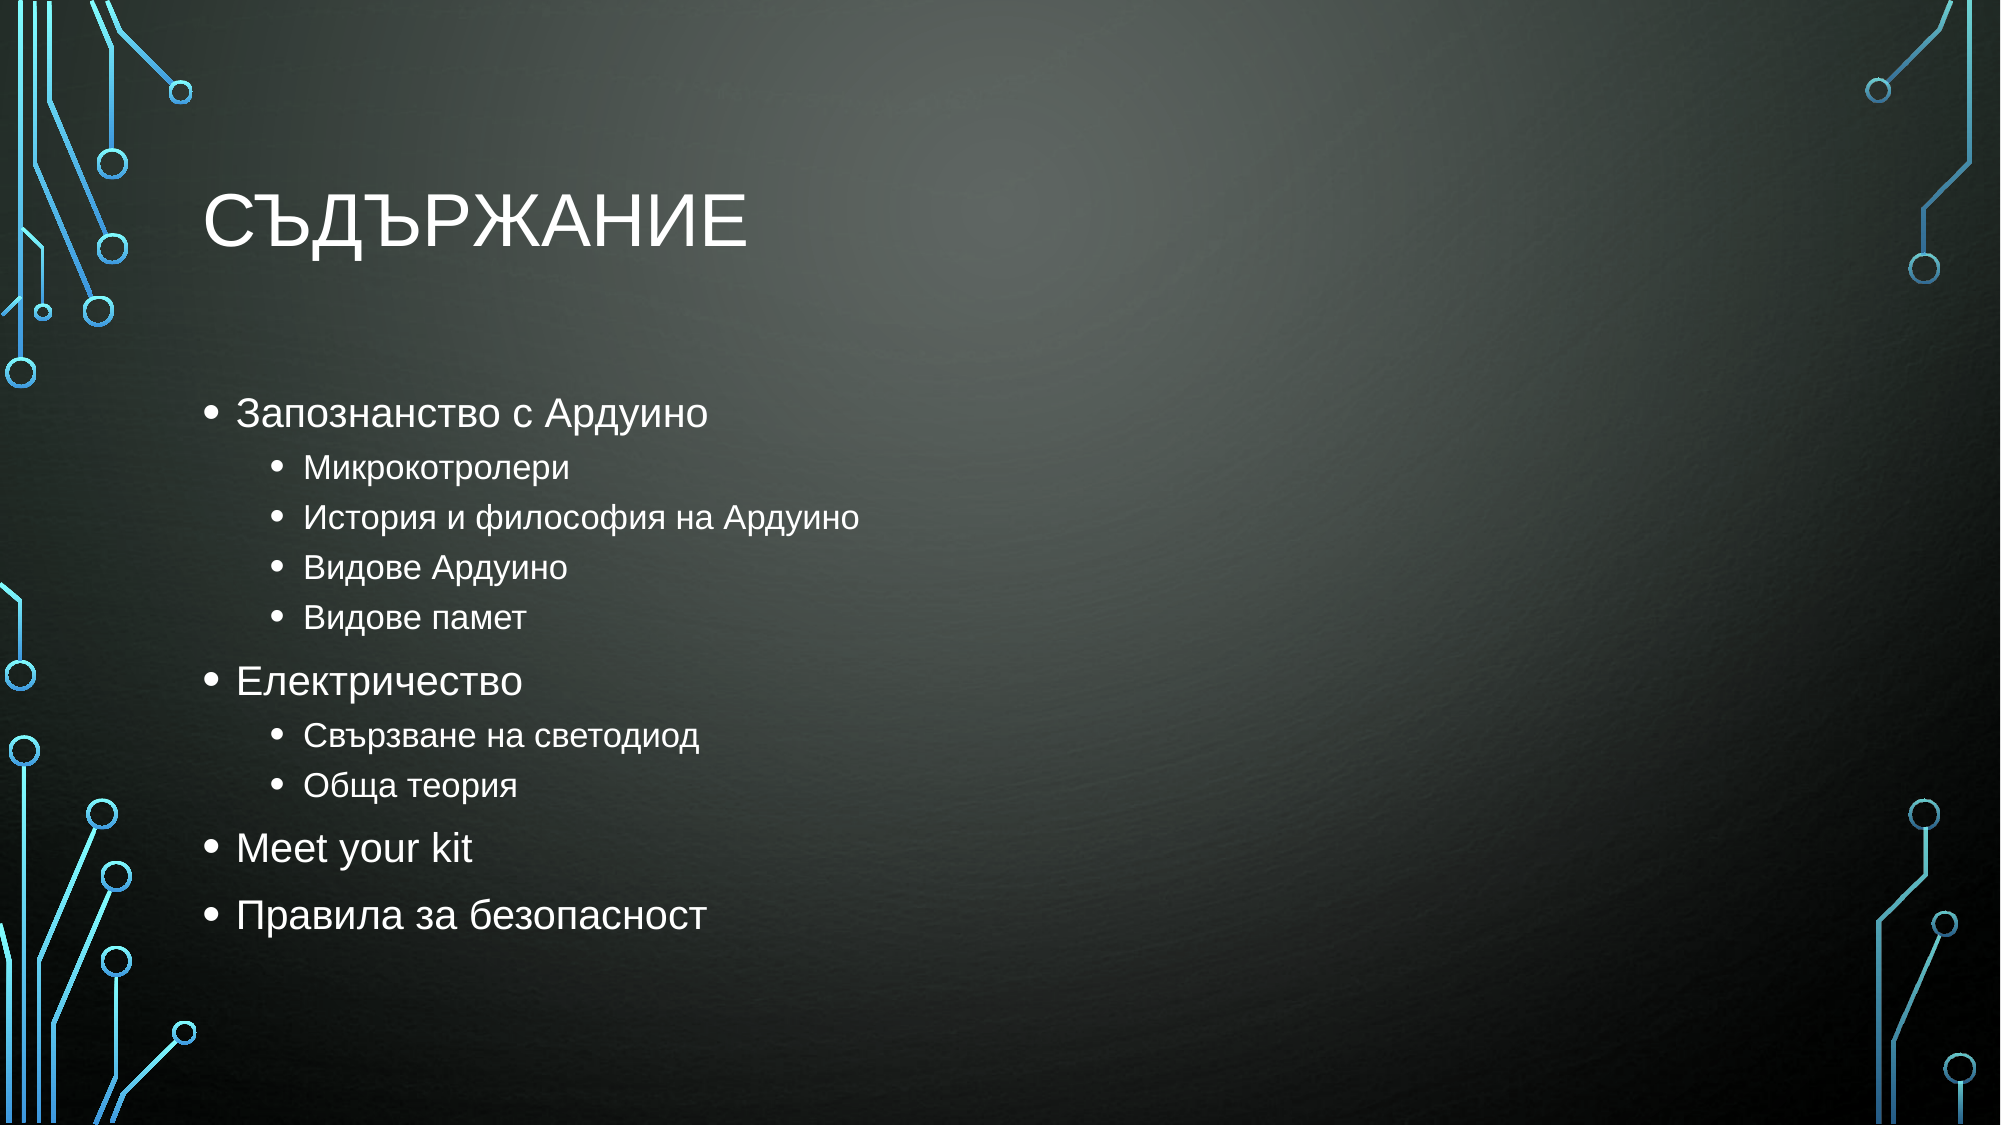

# Съдържание
Запознанство с Ардуино
Микрокотролери
История и философия на Ардуино
Видове Ардуино
Видове памет
Електричество
Свързване на светодиод
Обща теория
Meet your kit
Правила за безопасност